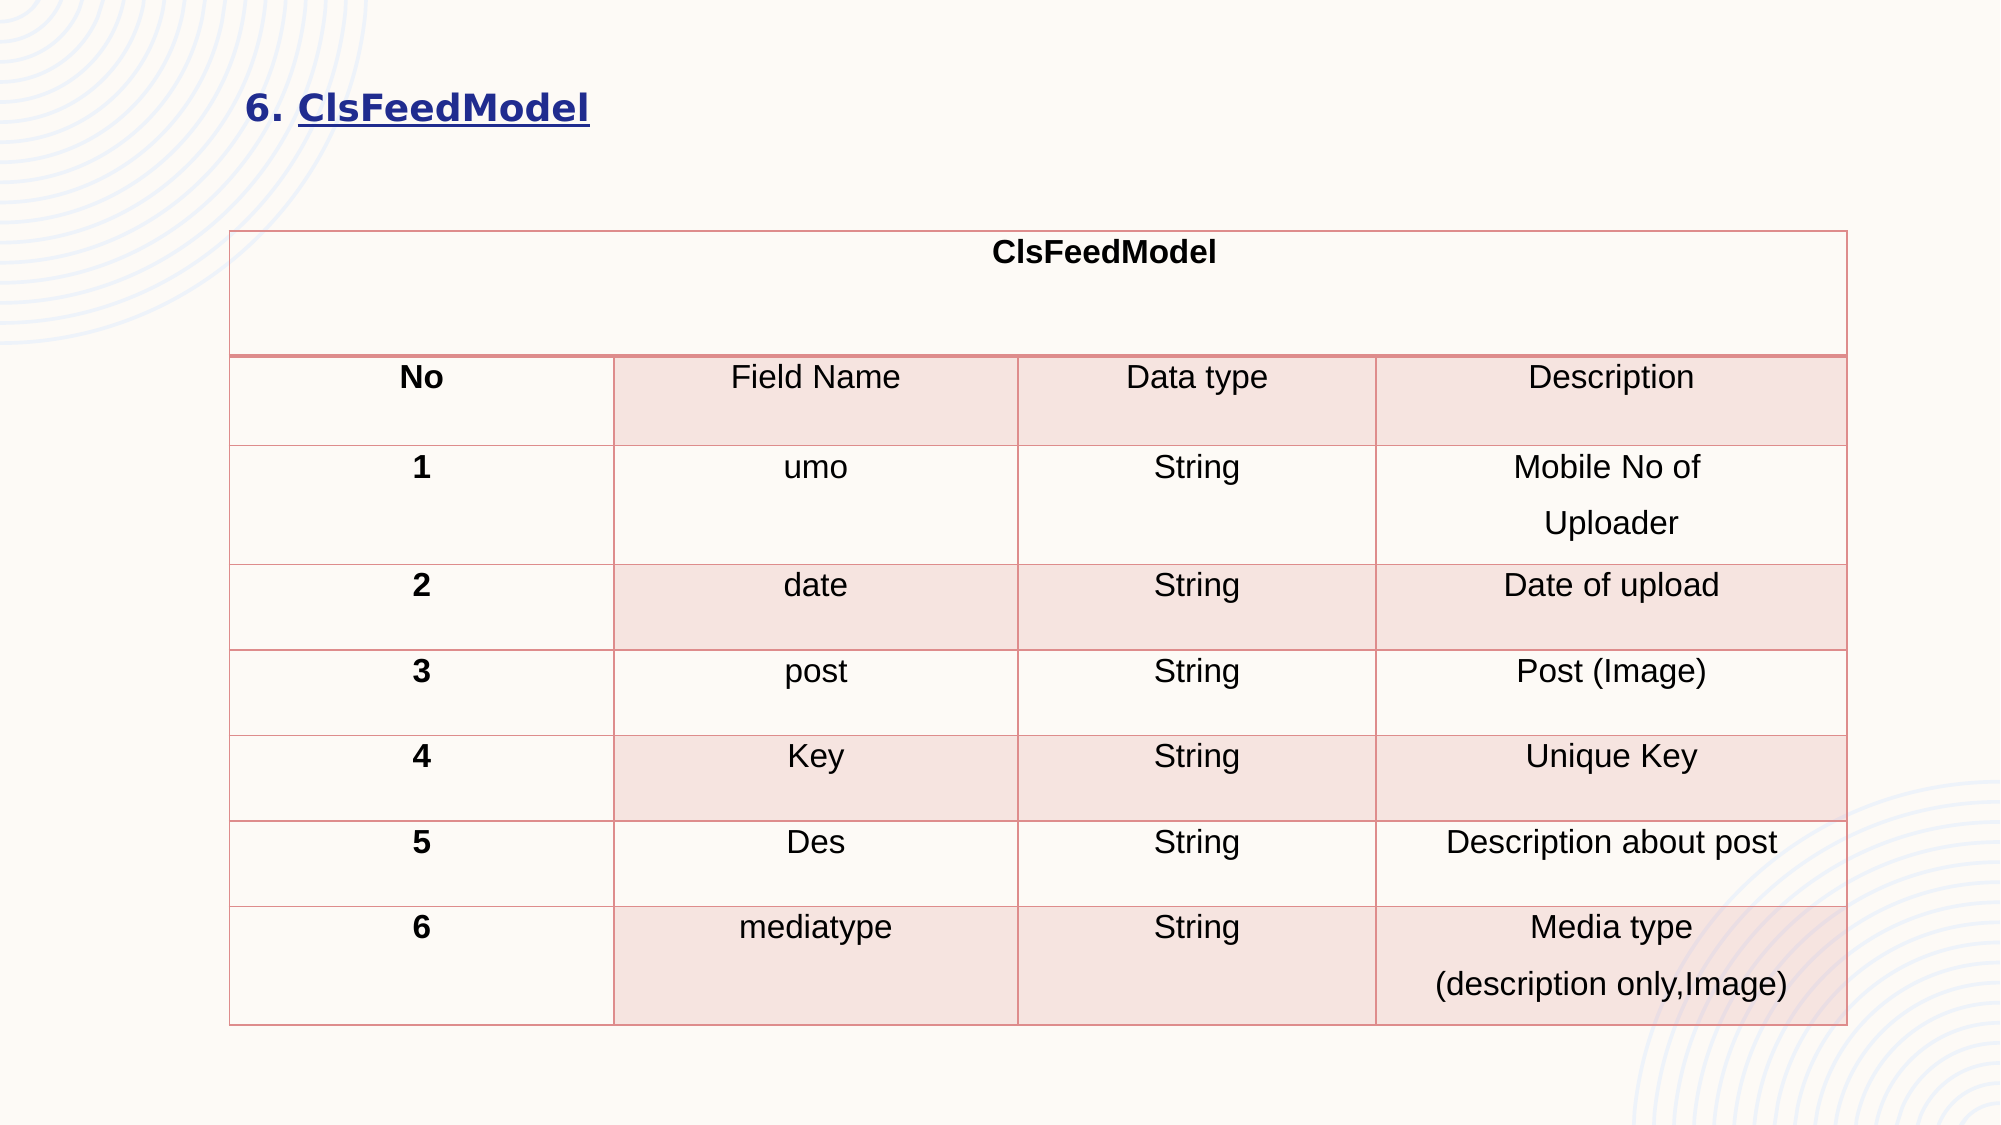

6. ClsFeedModel
| ClsFeedModel |  |  |  |
| --- | --- | --- | --- |
| No | Field Name | Data type | Description |
| 1 | umo | String | Mobile No of Uploader |
| 2 | date | String | Date of upload |
| 3 | post | String | Post (Image) |
| 4 | Key | String | Unique Key |
| 5 | Des | String | Description about post |
| 6 | mediatype | String | Media type (description only,Image) |